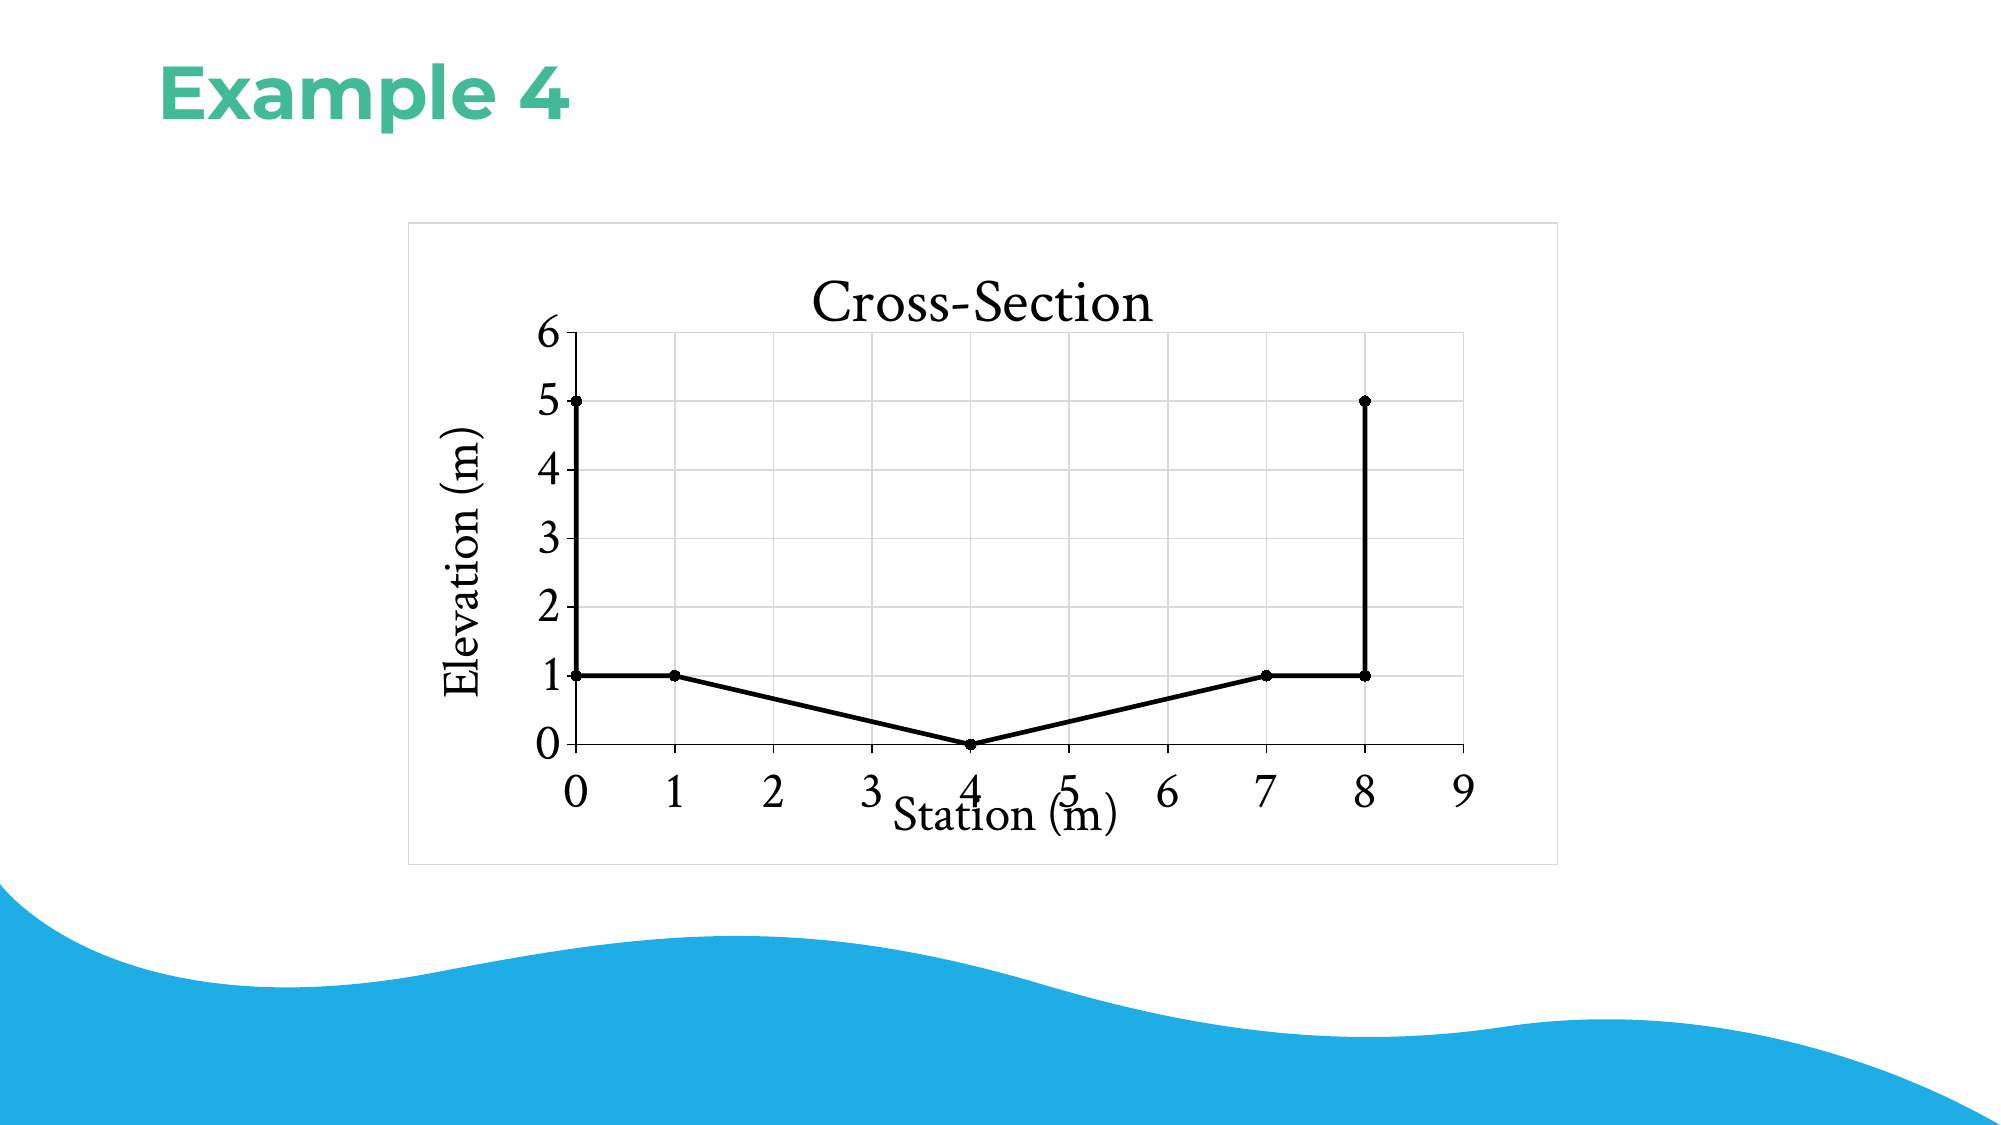

Example 4

### Chart:

| Category |  |
|---|---|